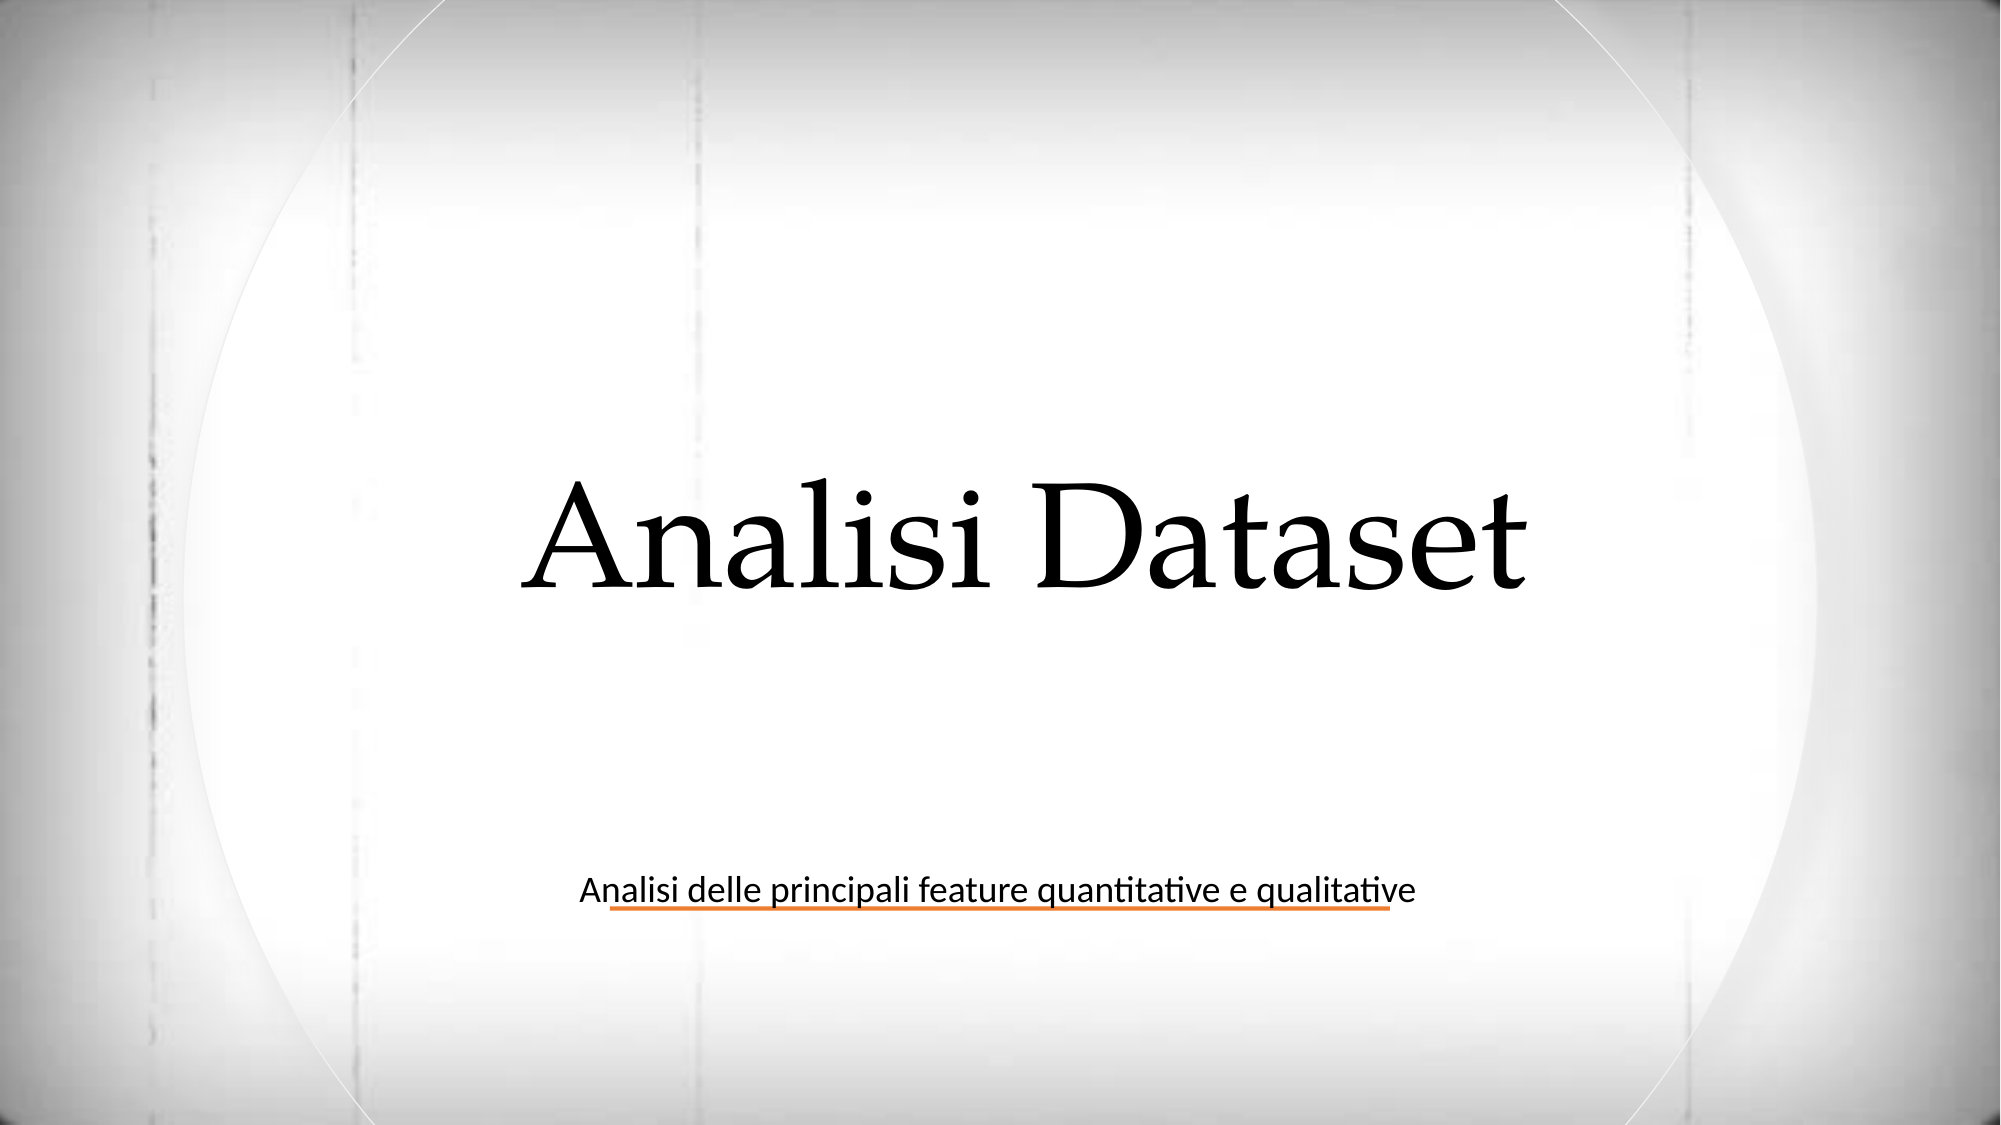

# Analisi Dataset
Analisi delle principali feature quantitative e qualitative